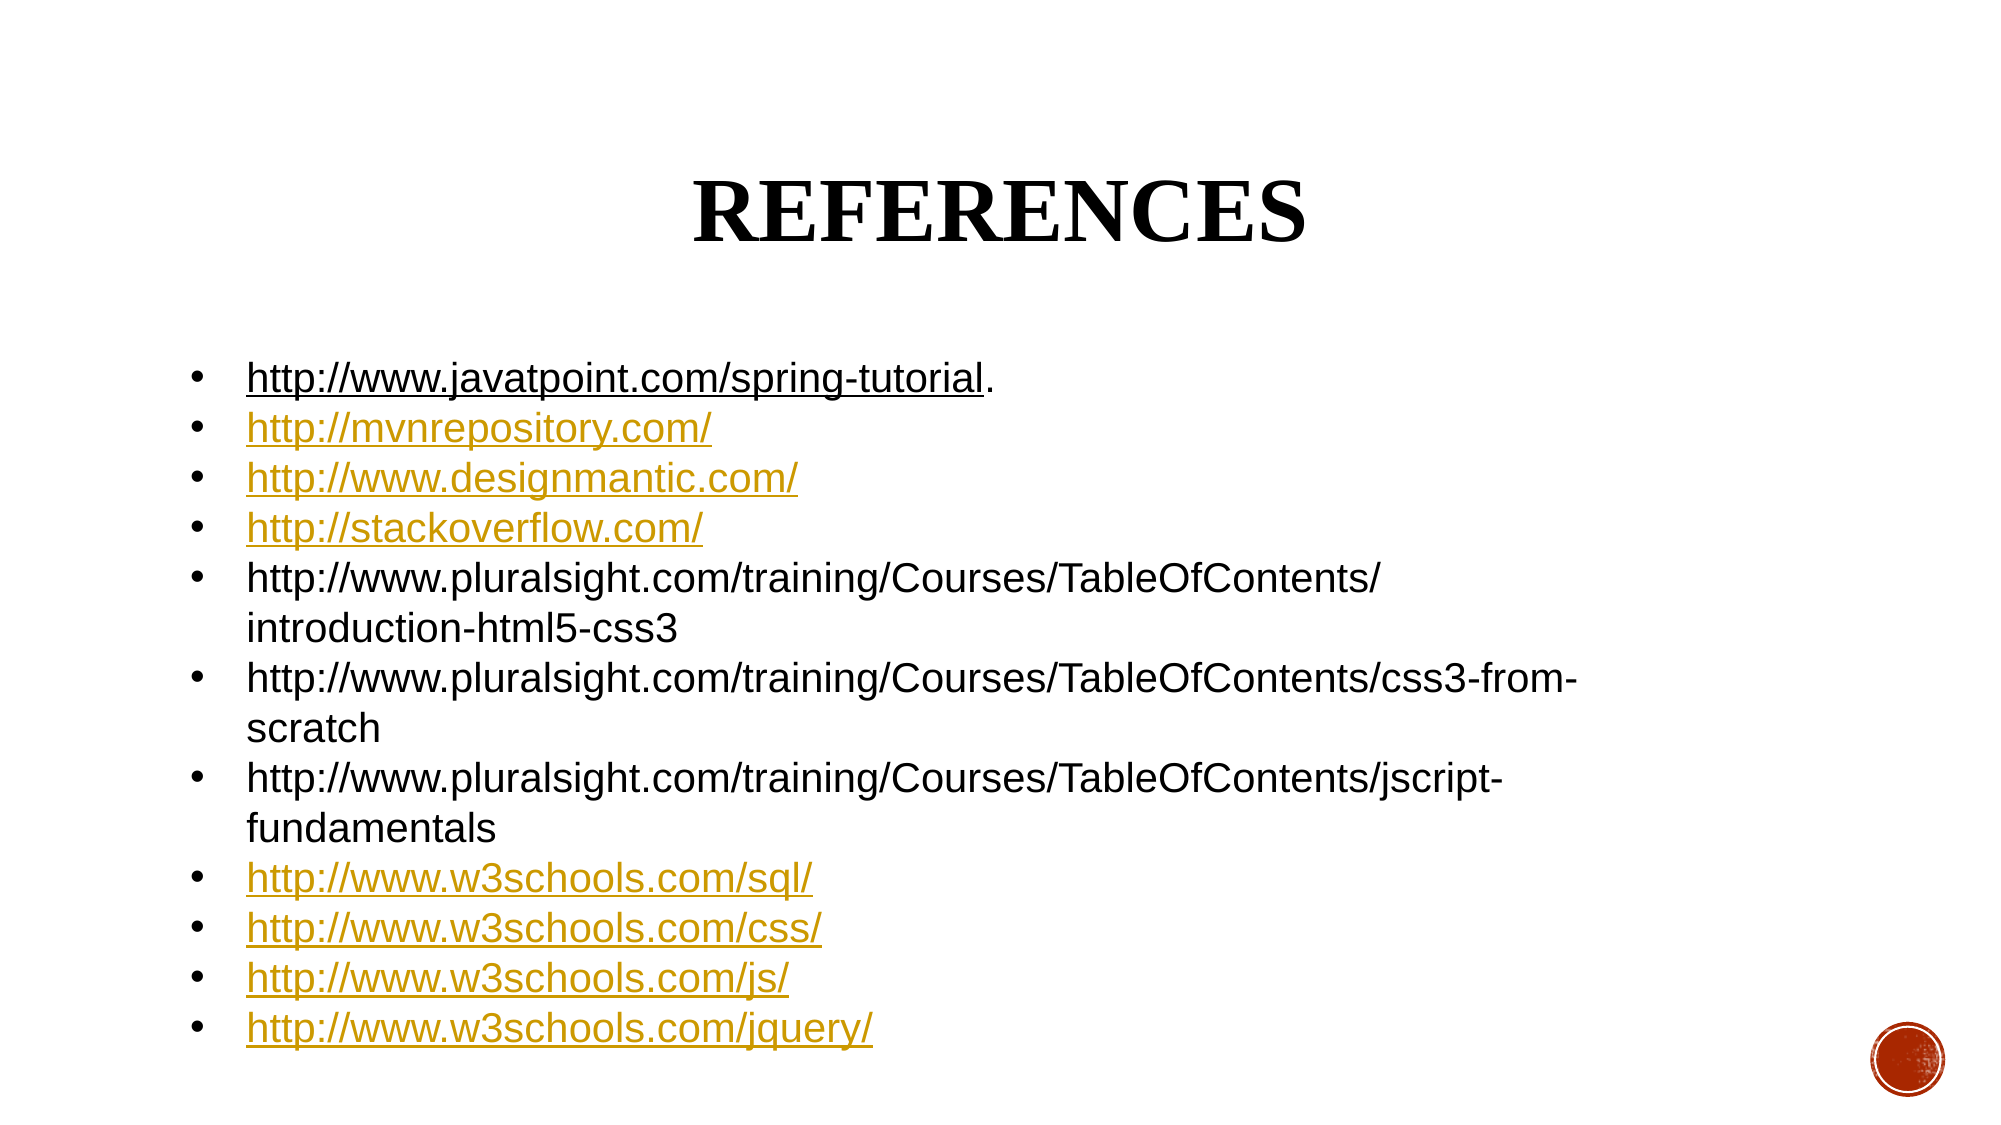

# REFERENCES
http://www.javatpoint.com/spring-tutorial.
http://mvnrepository.com/
http://www.designmantic.com/
http://stackoverflow.com/
http://www.pluralsight.com/training/Courses/TableOfContents/introduction-html5-css3
http://www.pluralsight.com/training/Courses/TableOfContents/css3-from-scratch
http://www.pluralsight.com/training/Courses/TableOfContents/jscript-fundamentals
http://www.w3schools.com/sql/
http://www.w3schools.com/css/
http://www.w3schools.com/js/
http://www.w3schools.com/jquery/